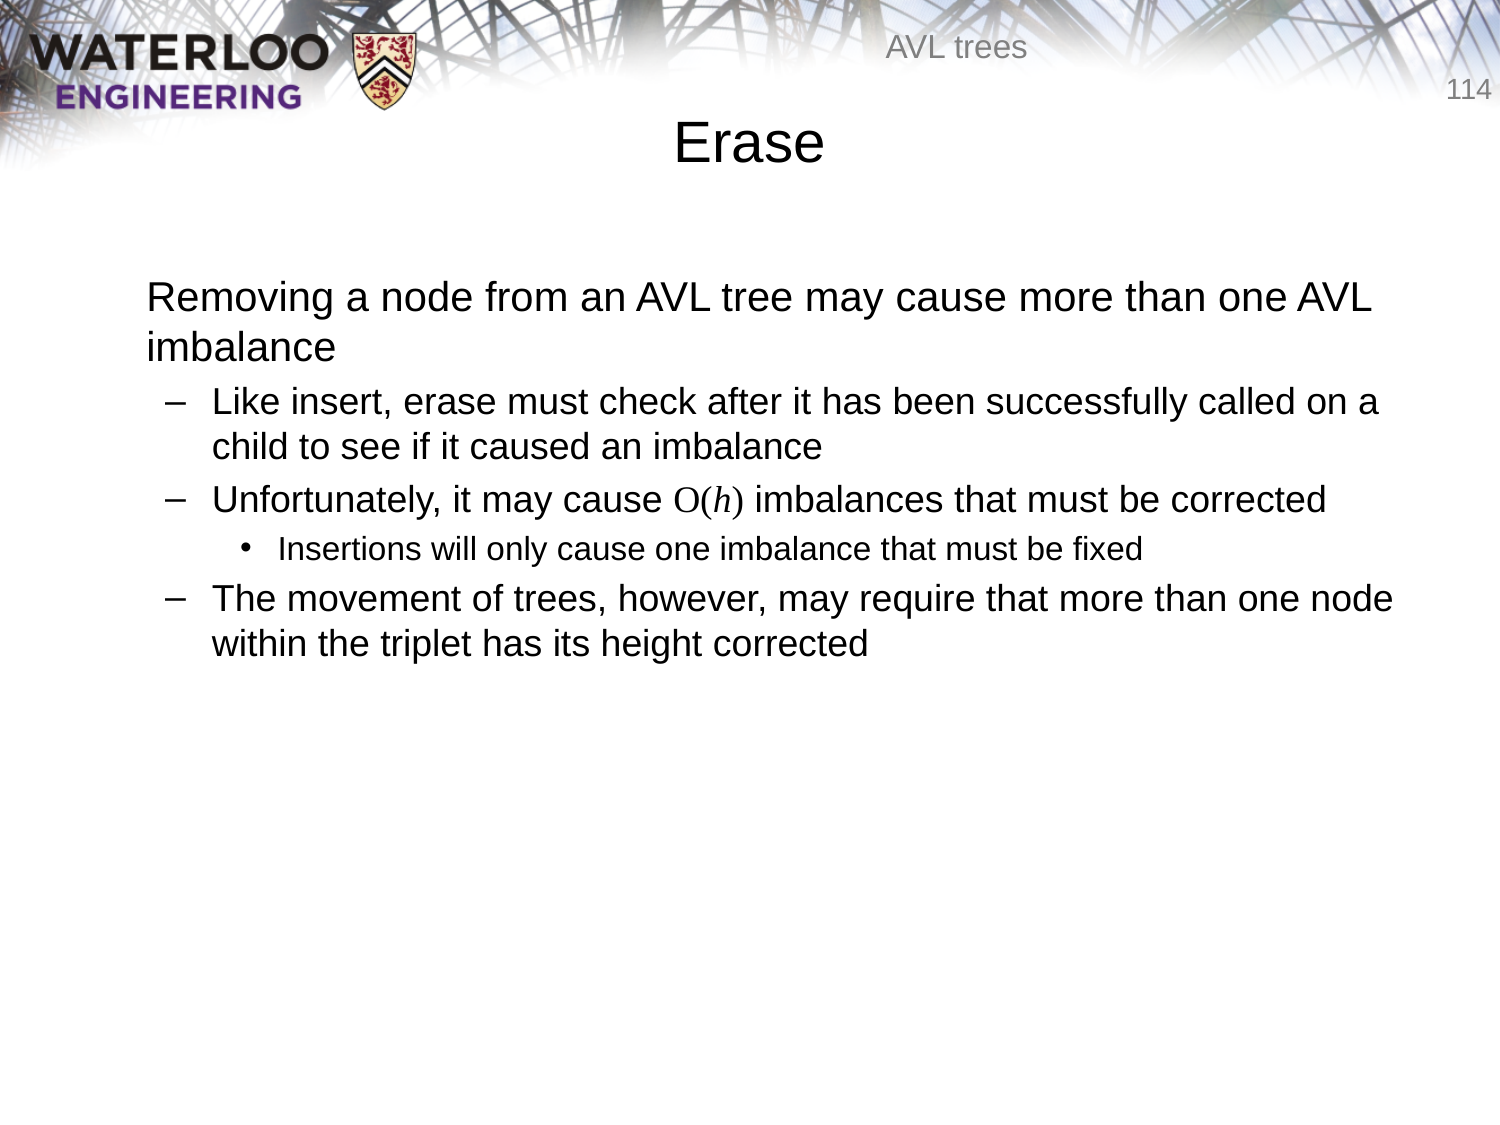

# Erase
	Removing a node from an AVL tree may cause more than one AVL imbalance
Like insert, erase must check after it has been successfully called on a child to see if it caused an imbalance
Unfortunately, it may cause O(h) imbalances that must be corrected
Insertions will only cause one imbalance that must be fixed
The movement of trees, however, may require that more than one node within the triplet has its height corrected